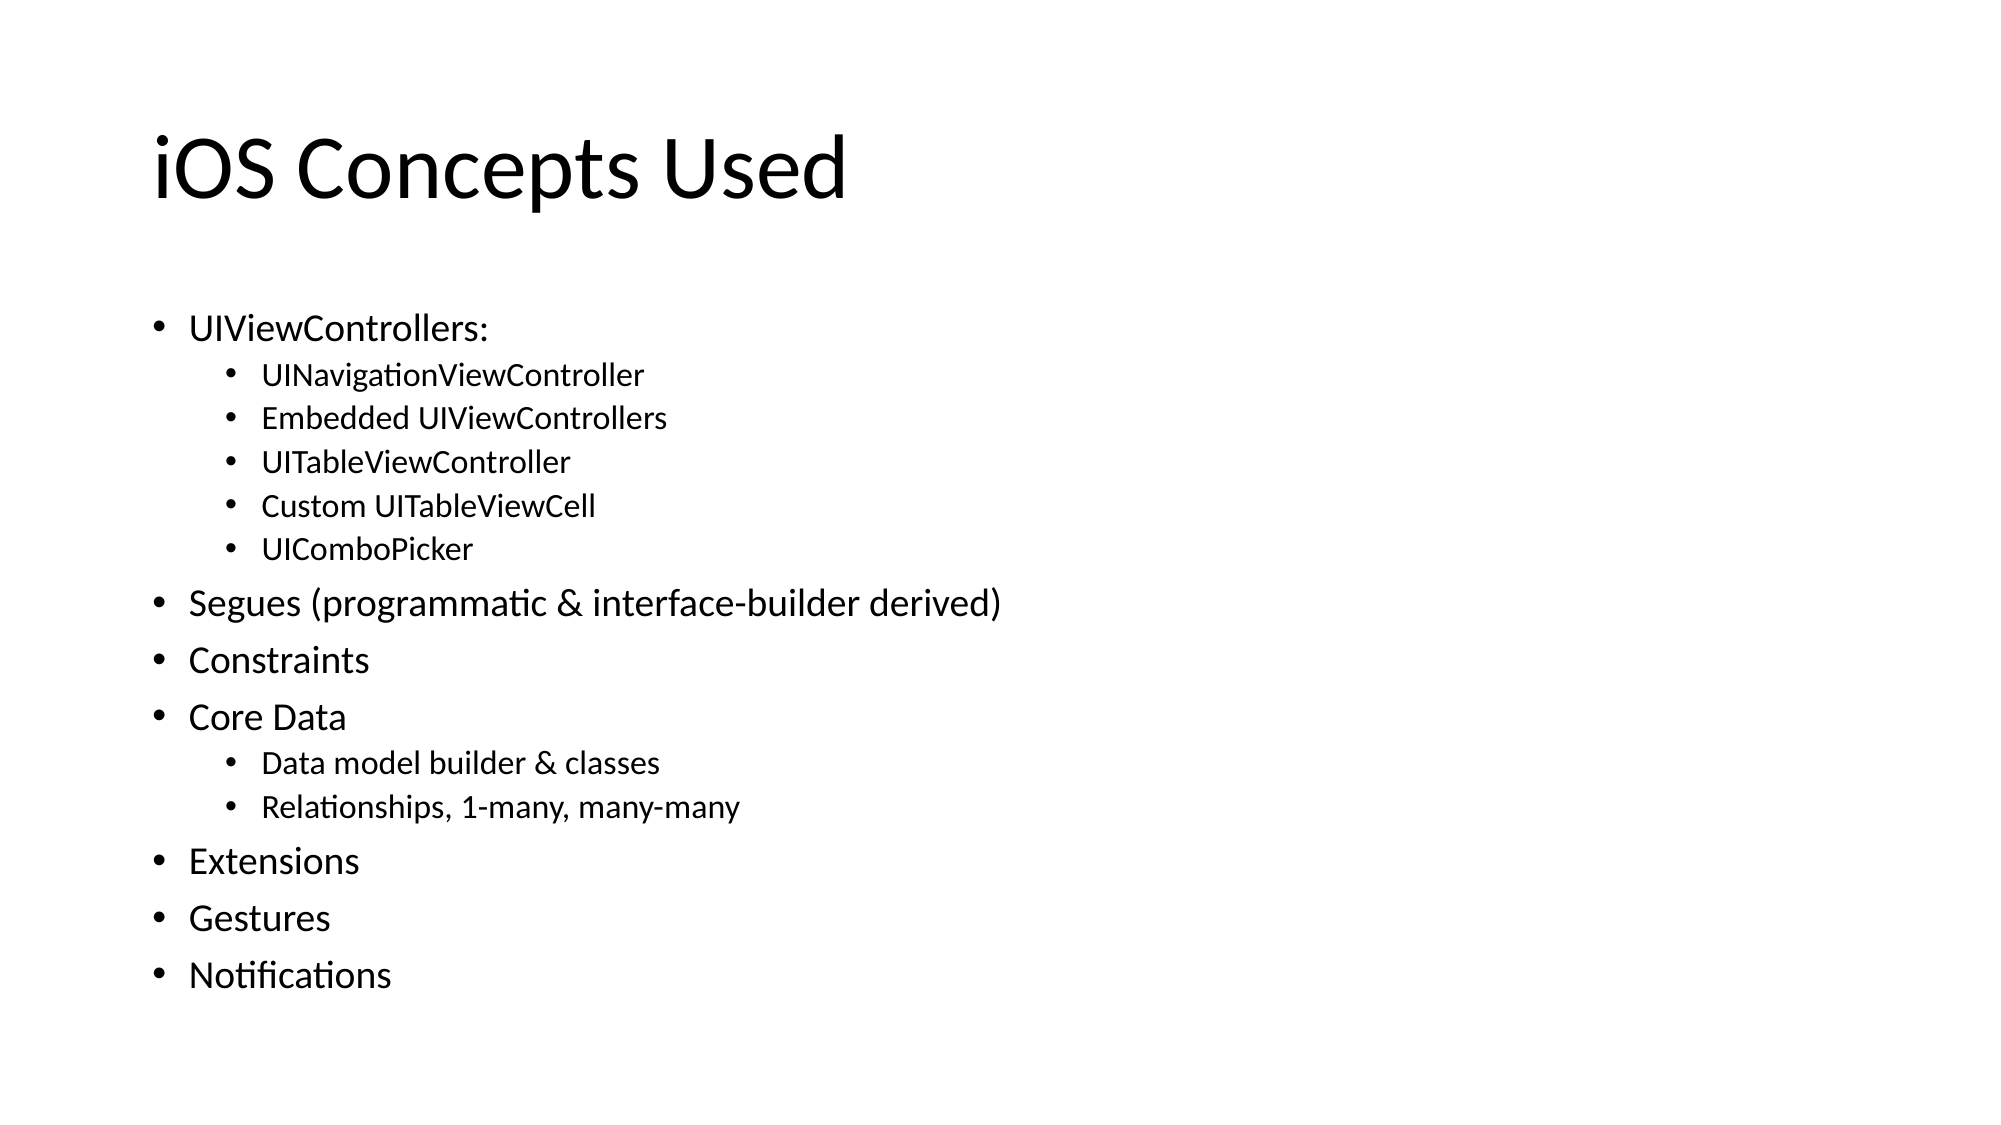

# iOS Concepts Used
UIViewControllers:
UINavigationViewController
Embedded UIViewControllers
UITableViewController
Custom UITableViewCell
UIComboPicker
Segues (programmatic & interface-builder derived)
Constraints
Core Data
Data model builder & classes
Relationships, 1-many, many-many
Extensions
Gestures
Notifications